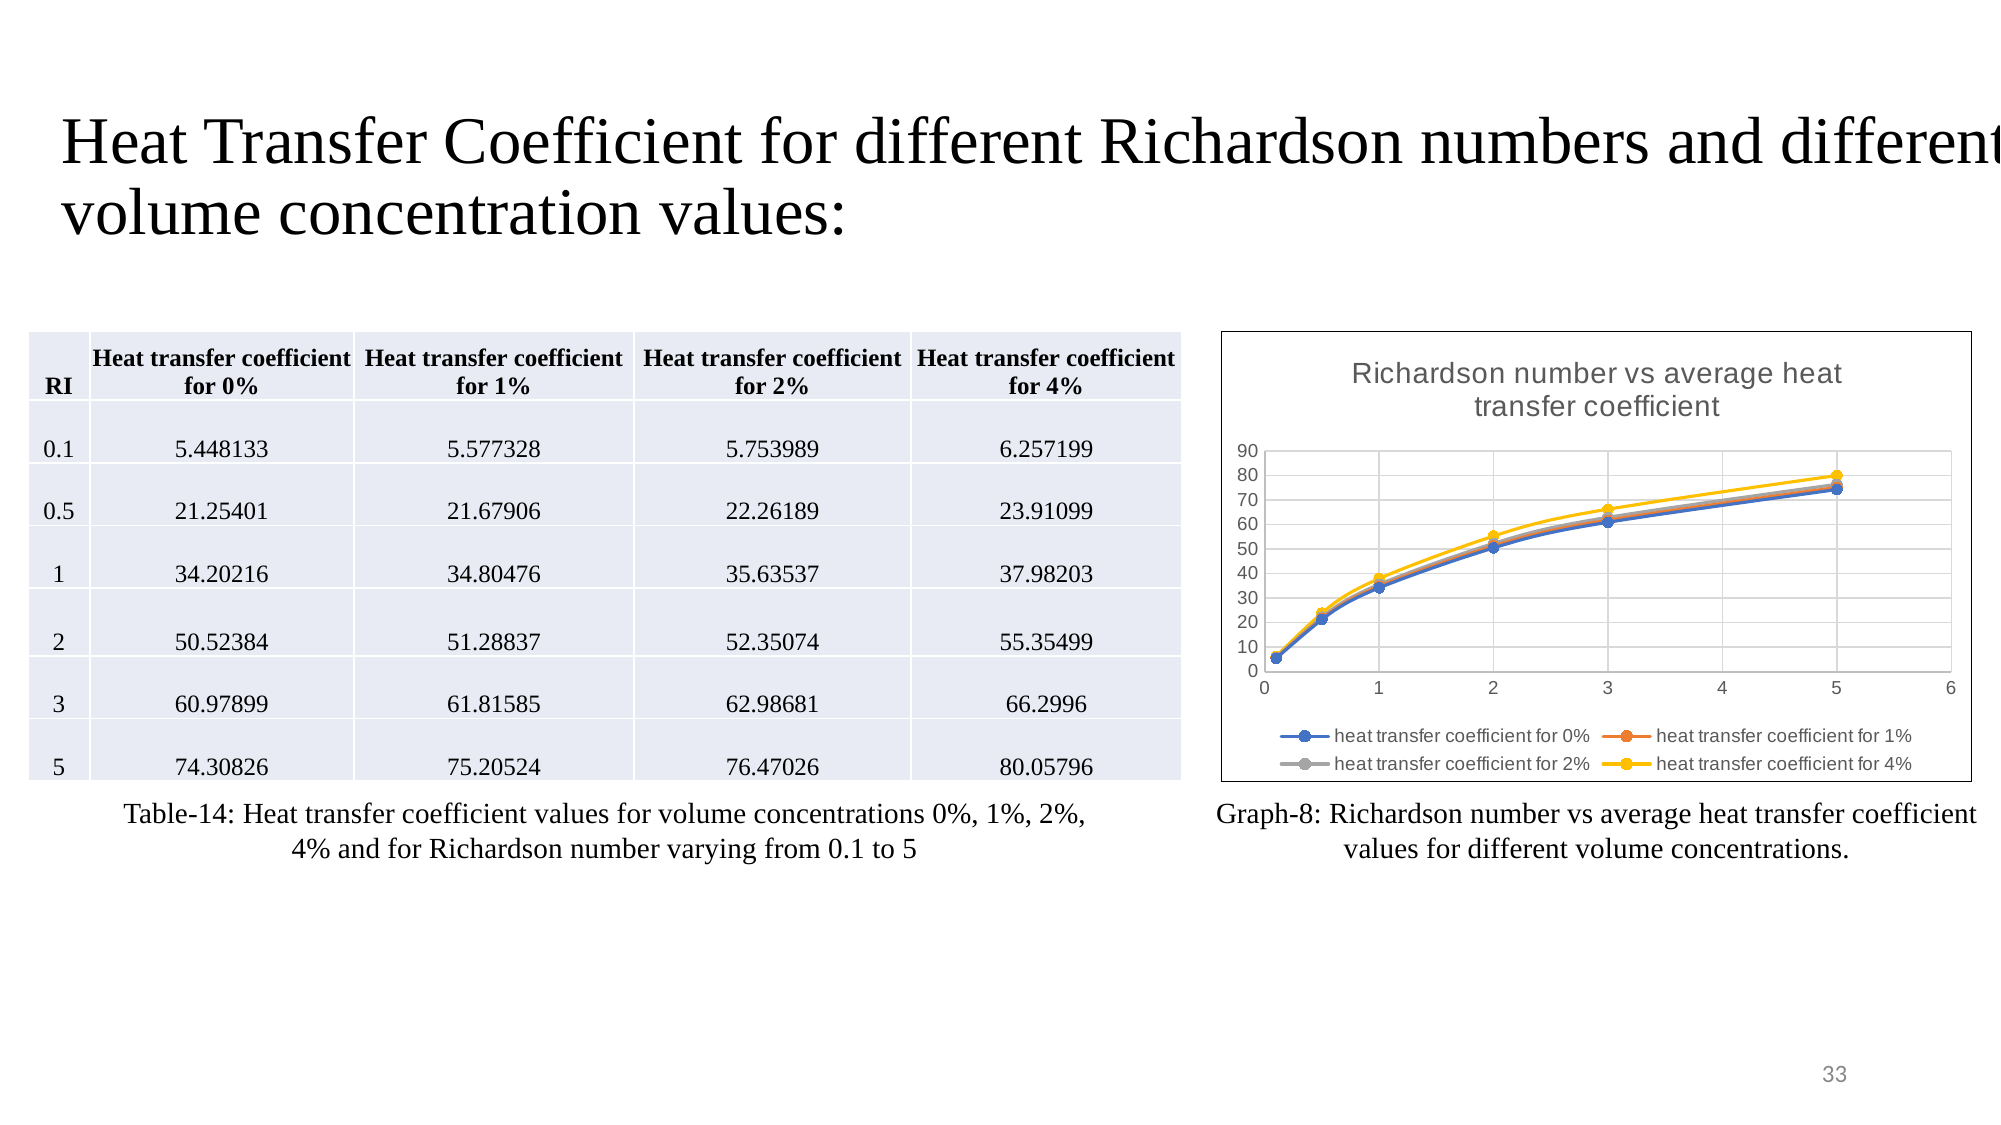

Heat Transfer Coefficient for different Richardson numbers and different volume concentration values:
| RI | Heat transfer coefficient for 0% | Heat transfer coefficient for 1% | Heat transfer coefficient for 2% | Heat transfer coefficient for 4% |
| --- | --- | --- | --- | --- |
| 0.1 | 5.448133 | 5.577328 | 5.753989 | 6.257199 |
| 0.5 | 21.25401 | 21.67906 | 22.26189 | 23.91099 |
| 1 | 34.20216 | 34.80476 | 35.63537 | 37.98203 |
| 2 | 50.52384 | 51.28837 | 52.35074 | 55.35499 |
| 3 | 60.97899 | 61.81585 | 62.98681 | 66.2996 |
| 5 | 74.30826 | 75.20524 | 76.47026 | 80.05796 |

### Chart: Richardson number vs average heat transfer coefficient

| Category | heat transfer coefficient for 0% | heat transfer coefficient for 1% | heat transfer coefficient for 2% | heat transfer coefficient for 4% |
|---|---|---|---|---|
Graph-8: Richardson number vs average heat transfer coefficient values for different volume concentrations.
Table-14: Heat transfer coefficient values for volume concentrations 0%, 1%, 2%, 4% and for Richardson number varying from 0.1 to 5
33